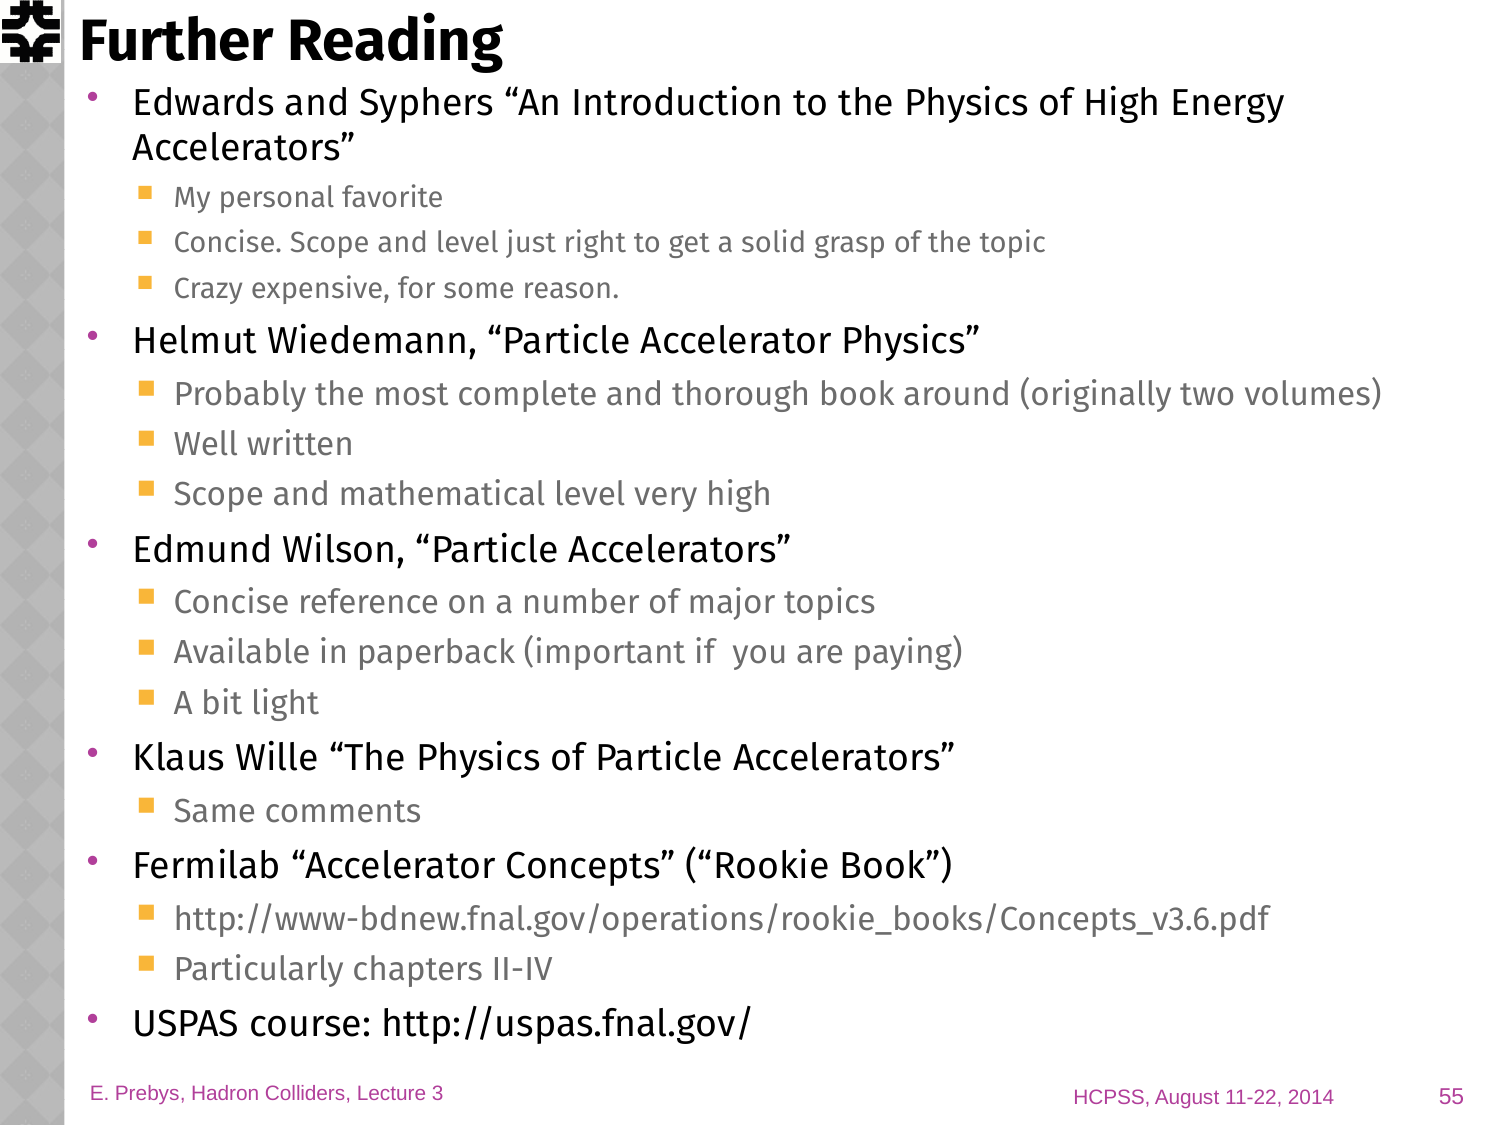

# Further Reading
Edwards and Syphers “An Introduction to the Physics of High Energy Accelerators”
My personal favorite
Concise. Scope and level just right to get a solid grasp of the topic
Crazy expensive, for some reason.
Helmut Wiedemann, “Particle Accelerator Physics”
Probably the most complete and thorough book around (originally two volumes)
Well written
Scope and mathematical level very high
Edmund Wilson, “Particle Accelerators”
Concise reference on a number of major topics
Available in paperback (important if  you are paying)
A bit light
Klaus Wille “The Physics of Particle Accelerators”
Same comments
Fermilab “Accelerator Concepts” (“Rookie Book”)
http://www-bdnew.fnal.gov/operations/rookie_books/Concepts_v3.6.pdf
Particularly chapters II-IV
USPAS course: http://uspas.fnal.gov/
55
E. Prebys, Hadron Colliders, Lecture 3
HCPSS, August 11-22, 2014